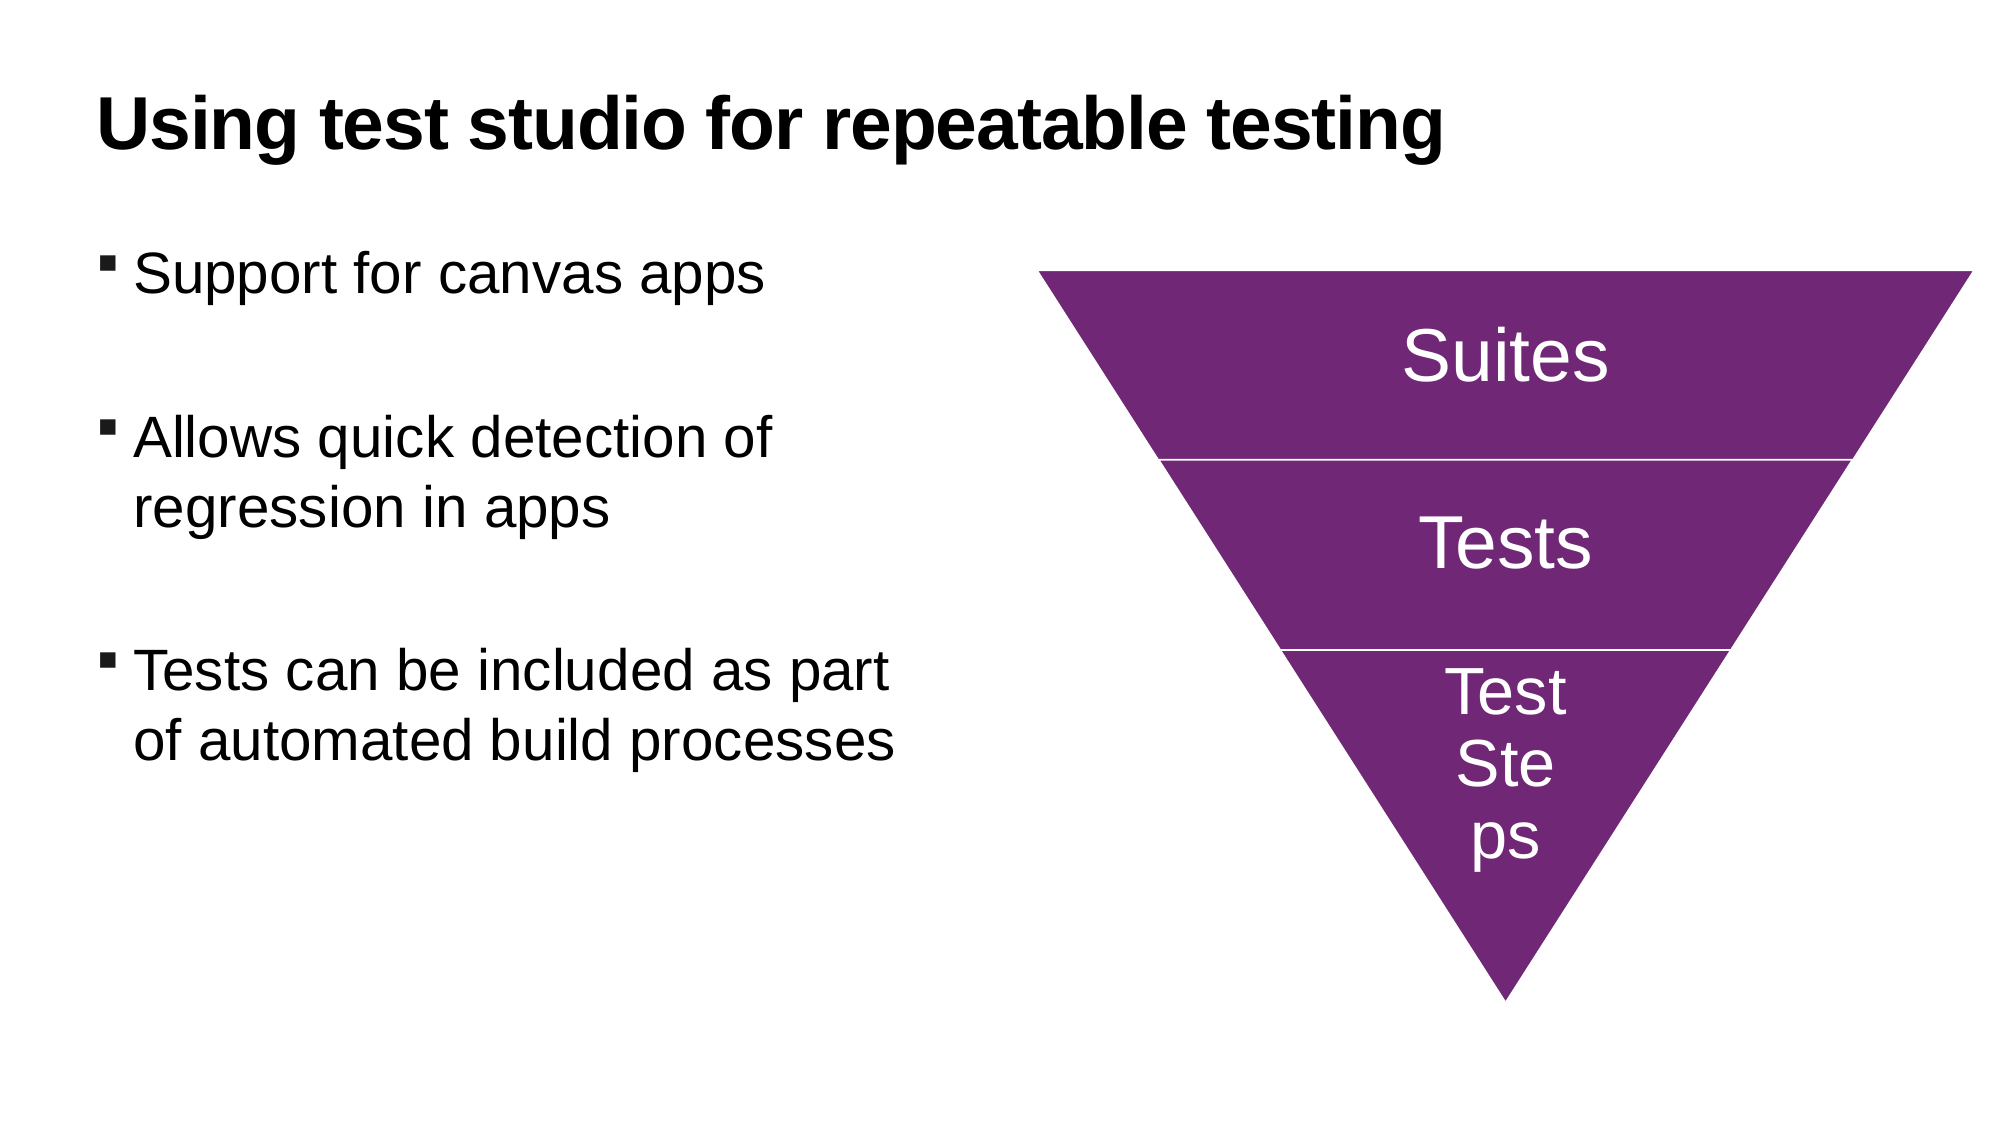

# Using test studio for repeatable testing
Support for canvas apps

Allows quick detection of regression in apps

Tests can be included as part of automated build processes
Suites
Tests
Test Steps